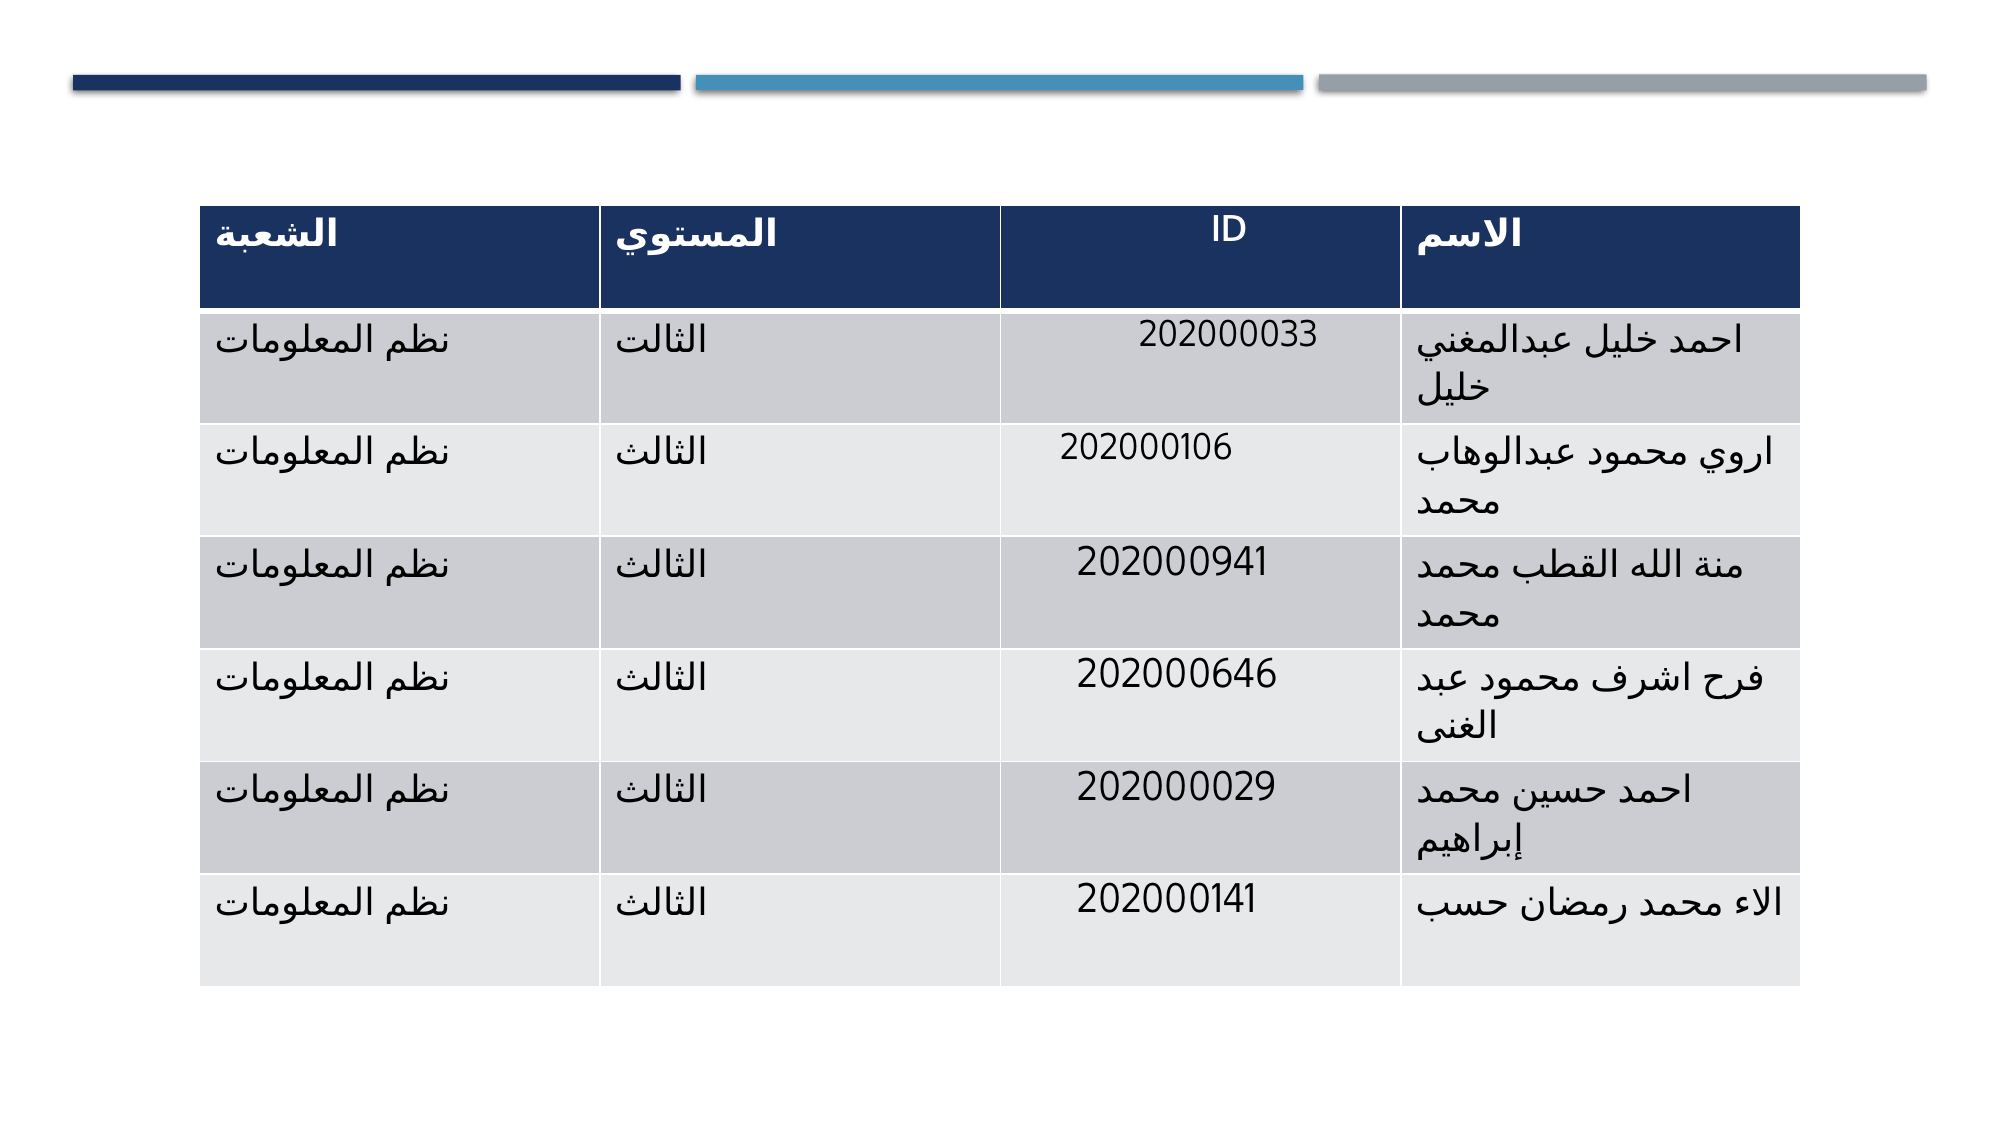

| الشعبة | المستوي | ID | الاسم |
| --- | --- | --- | --- |
| نظم المعلومات | الثالت | 202000033 | احمد خليل عبدالمغني خليل |
| نظم المعلومات | الثالث | 202000106 | اروي محمود عبدالوهاب محمد |
| نظم المعلومات | الثالث | 202000941 | منة الله القطب محمد محمد |
| نظم المعلومات | الثالث | 202000646 | فرح اشرف محمود عبد الغنى |
| نظم المعلومات | الثالث | 202000029 | احمد حسين محمد إبراهيم |
| نظم المعلومات | الثالث | 202000141 | الاء محمد رمضان حسب |